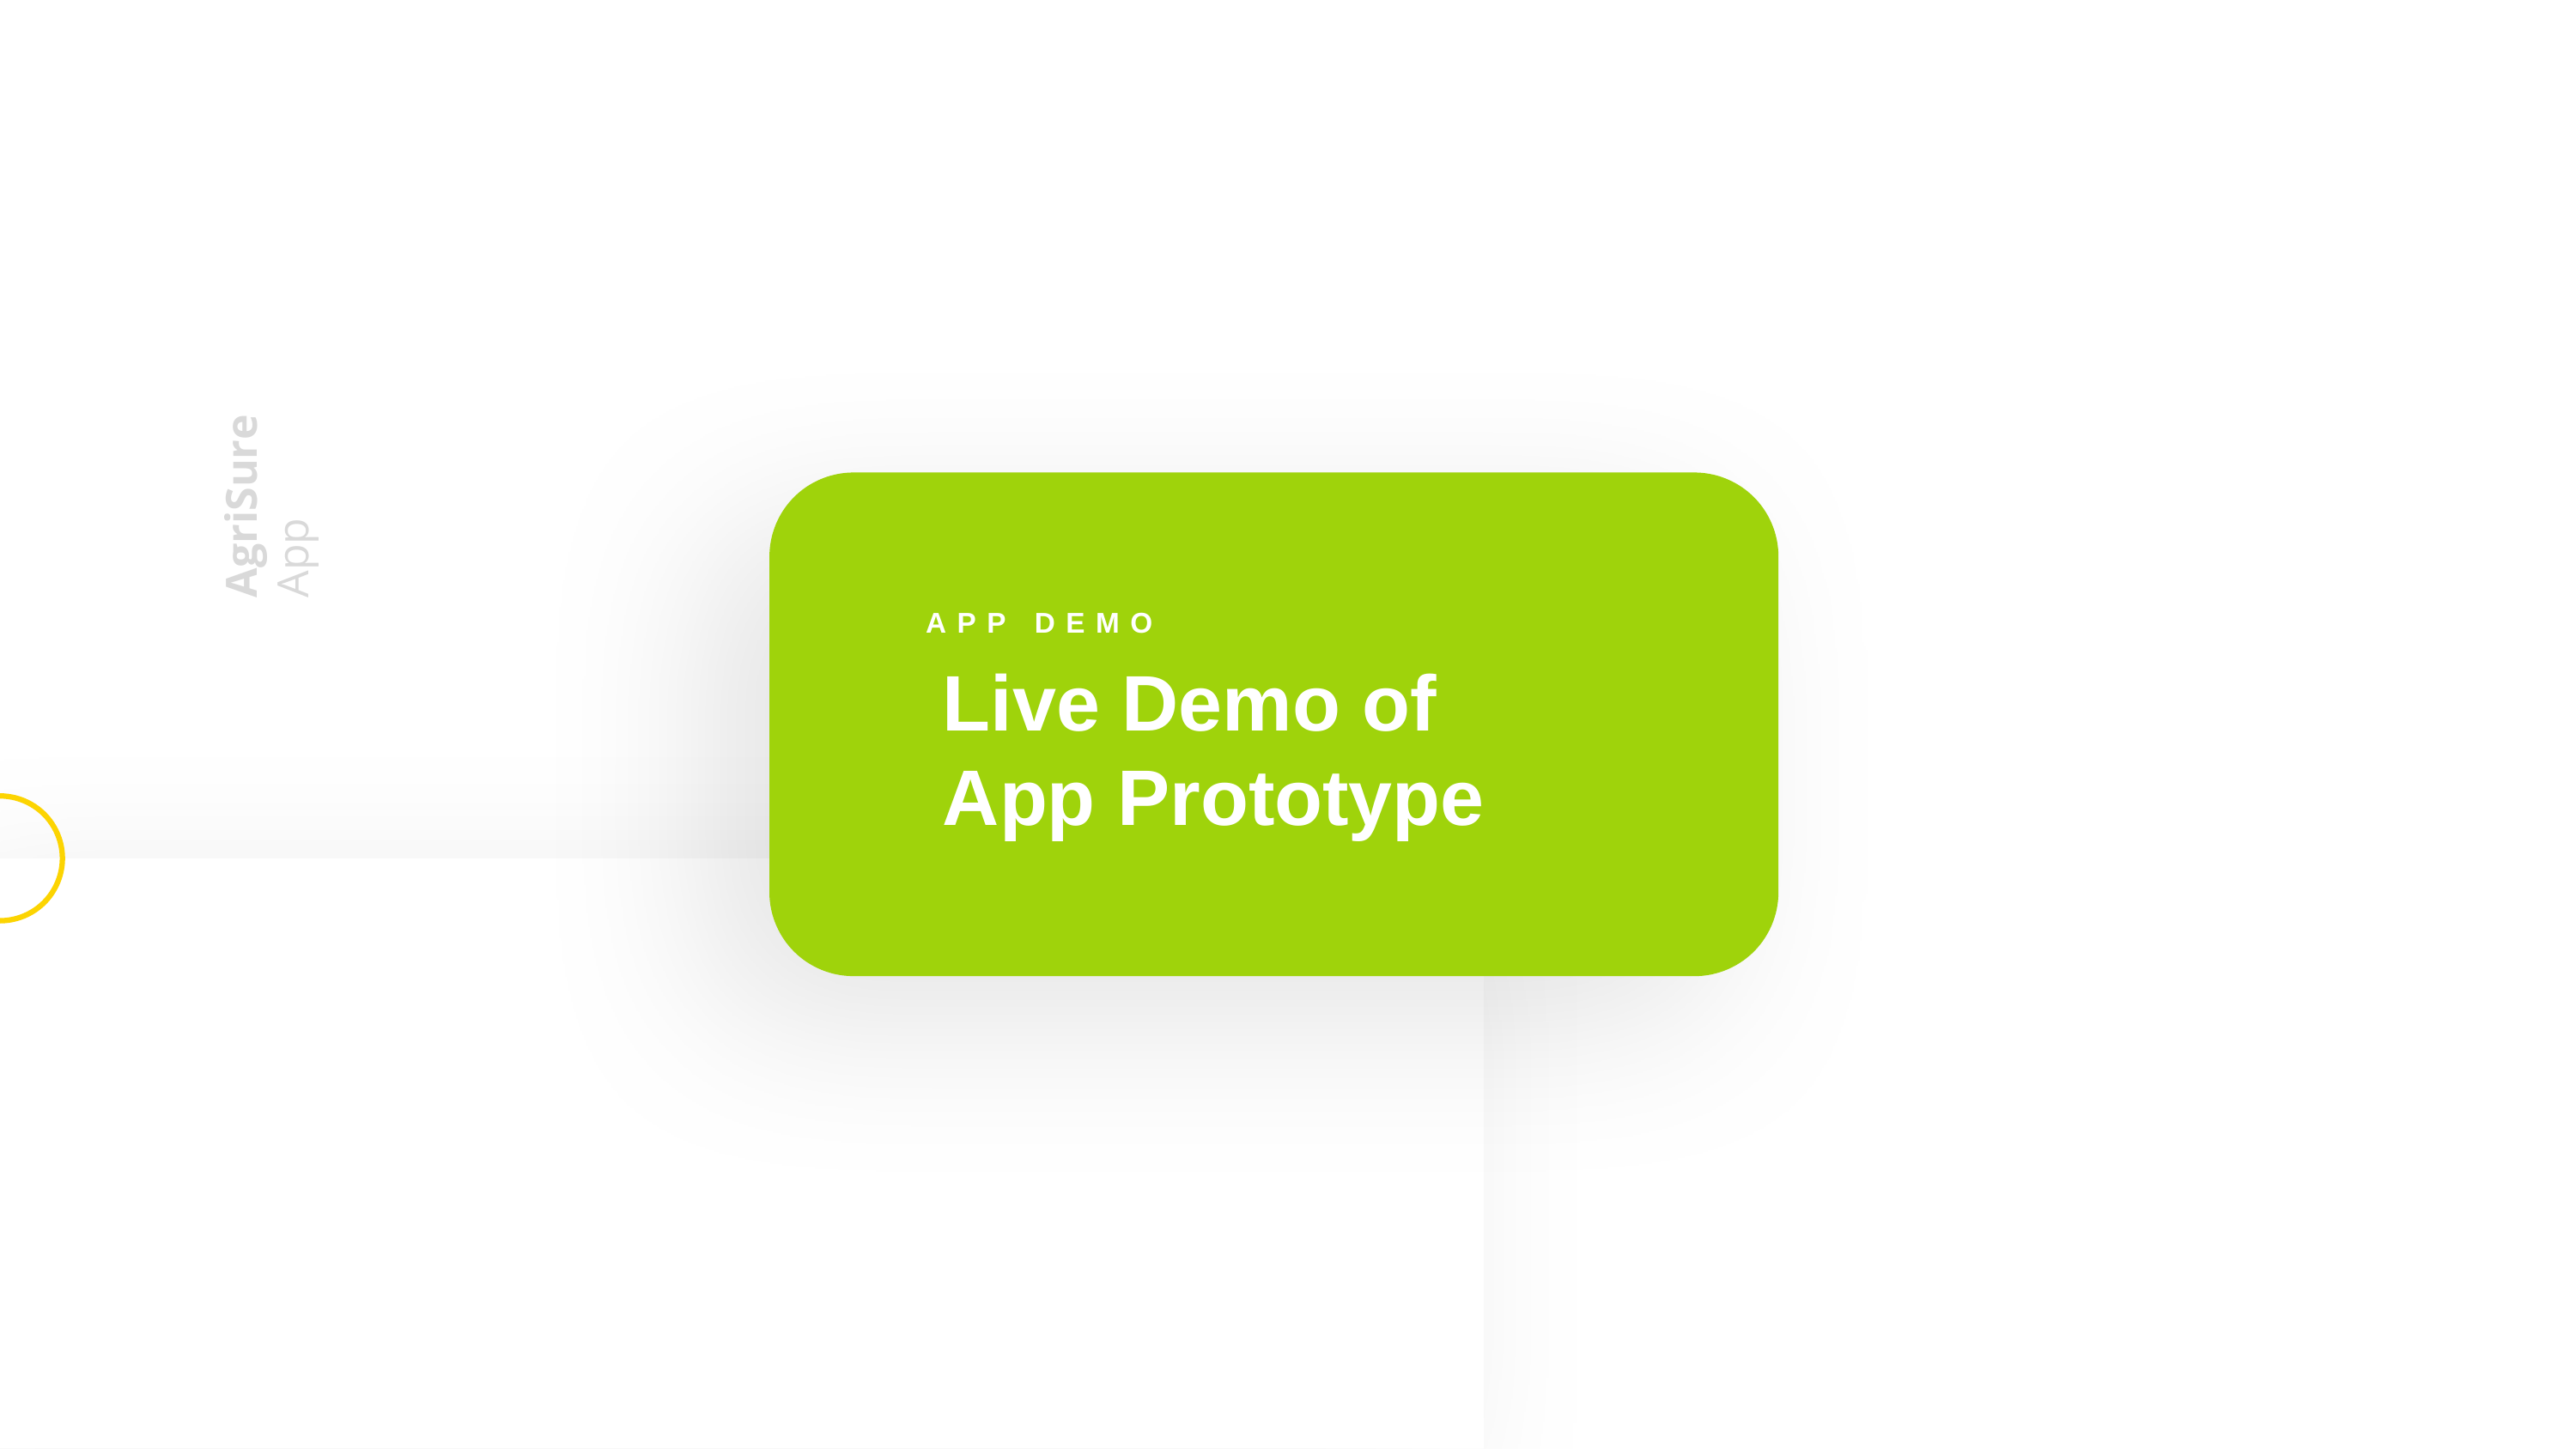

AgriSure
App
APP DEMO
Live Demo of
App Prototype